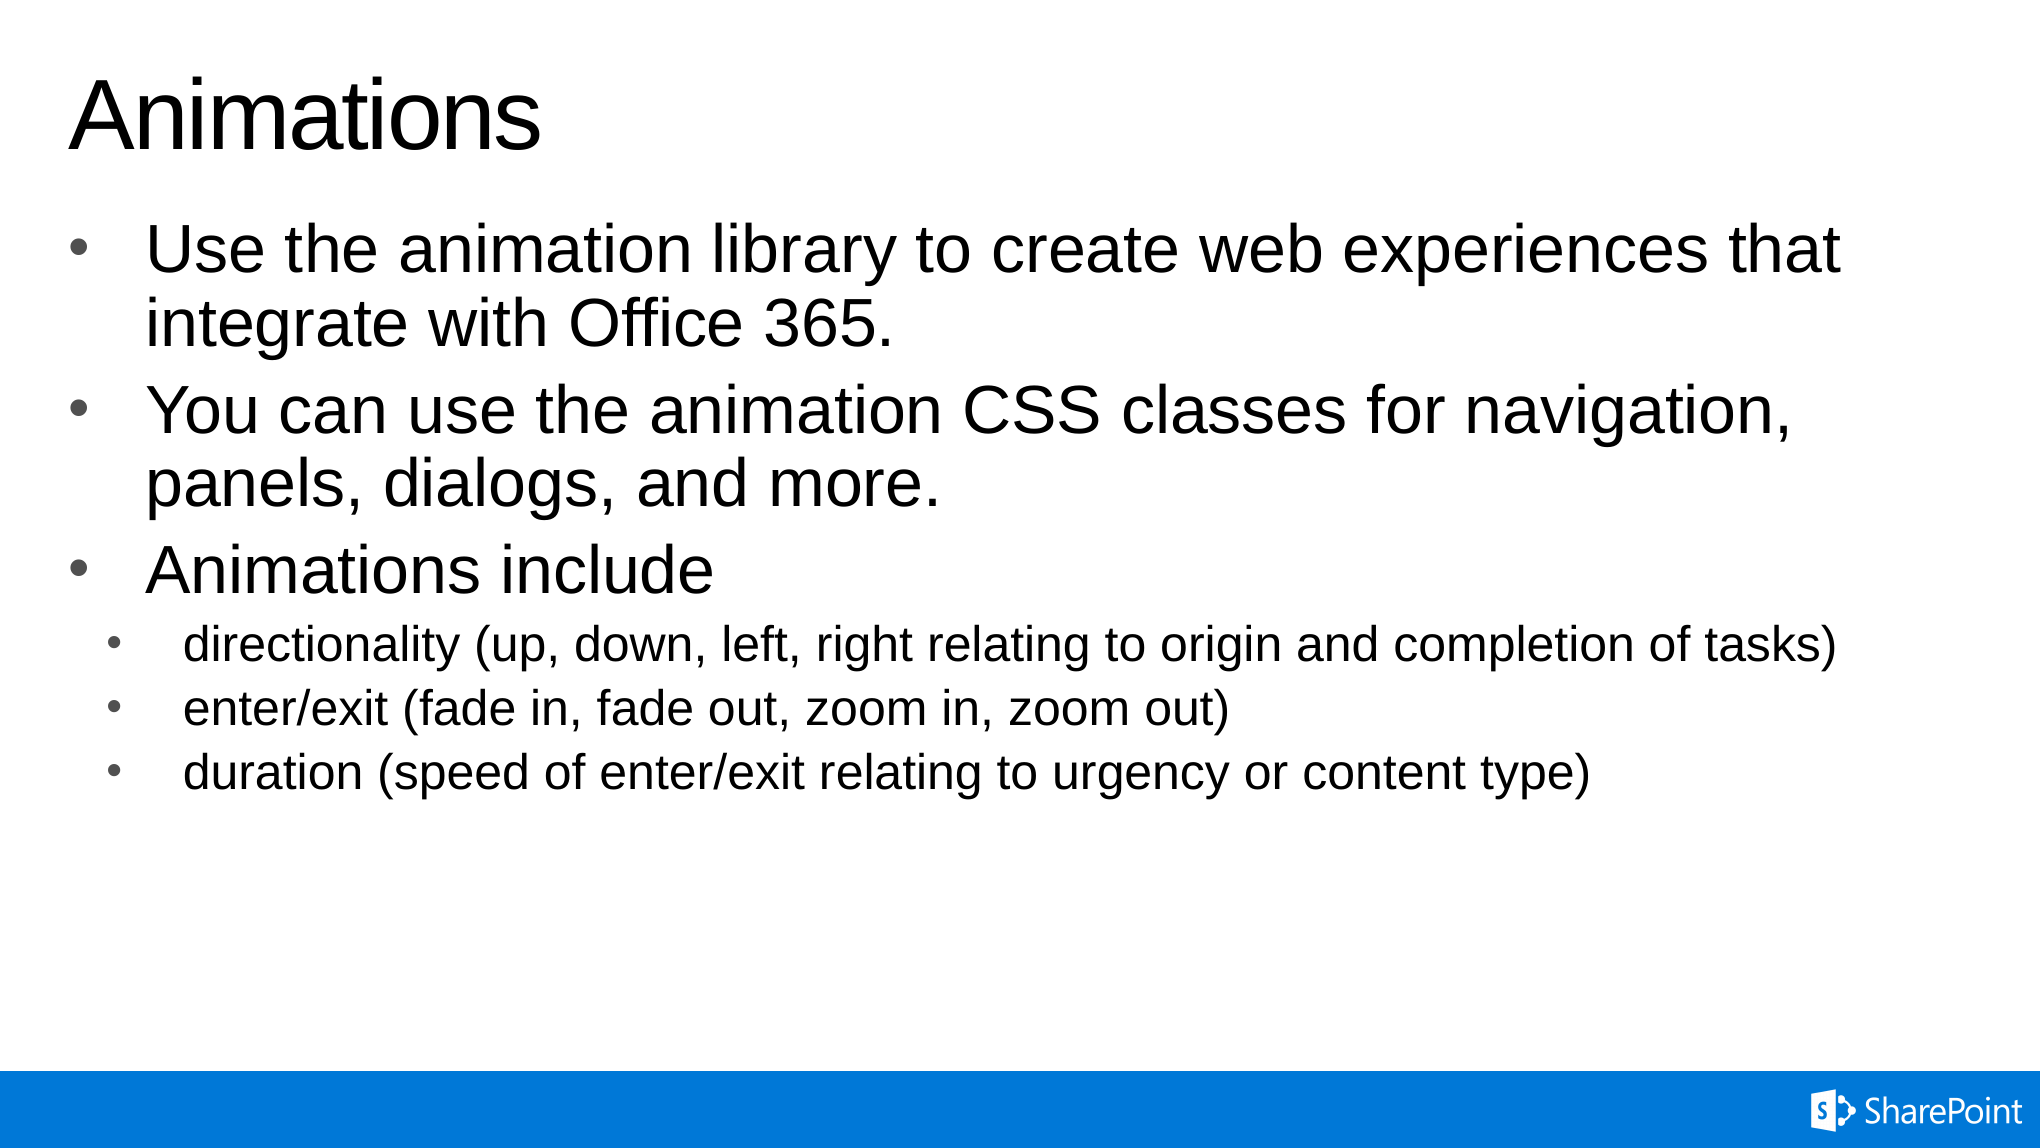

# Animations
Use the animation library to create web experiences that integrate with Office 365.
You can use the animation CSS classes for navigation, panels, dialogs, and more.
Animations include
directionality (up, down, left, right relating to origin and completion of tasks)
enter/exit (fade in, fade out, zoom in, zoom out)
duration (speed of enter/exit relating to urgency or content type)